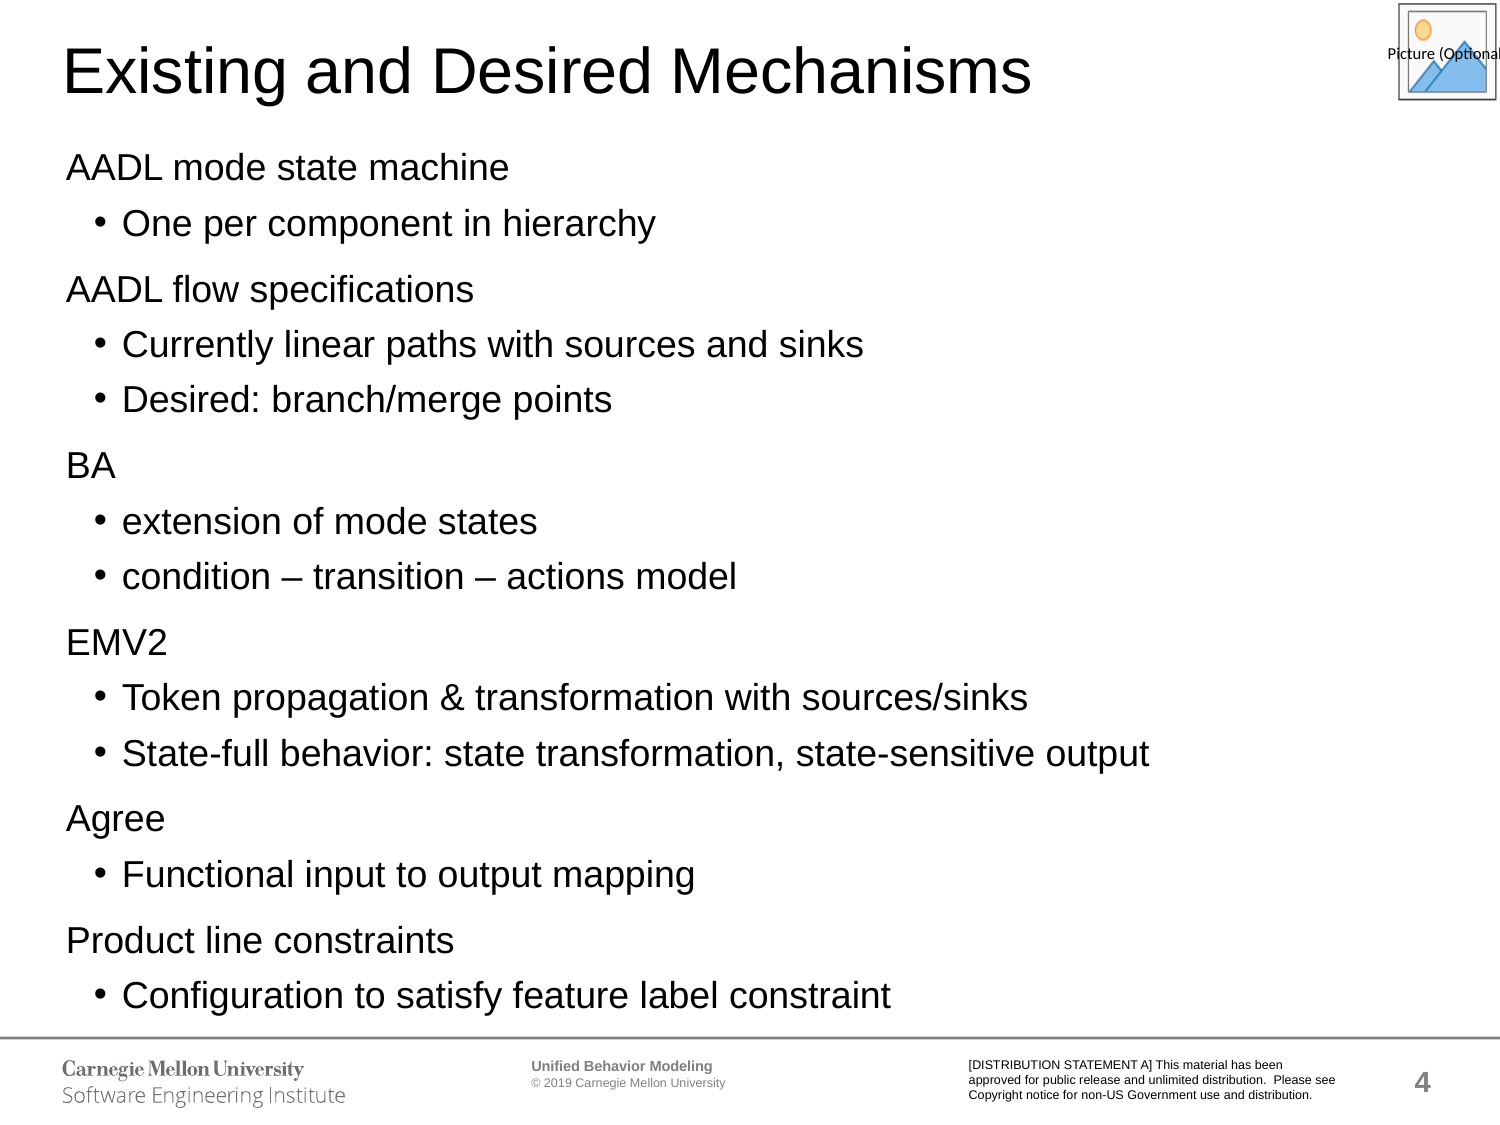

# Existing and Desired Mechanisms
AADL mode state machine
One per component in hierarchy
AADL flow specifications
Currently linear paths with sources and sinks
Desired: branch/merge points
BA
extension of mode states
condition – transition – actions model
EMV2
Token propagation & transformation with sources/sinks
State-full behavior: state transformation, state-sensitive output
Agree
Functional input to output mapping
Product line constraints
Configuration to satisfy feature label constraint